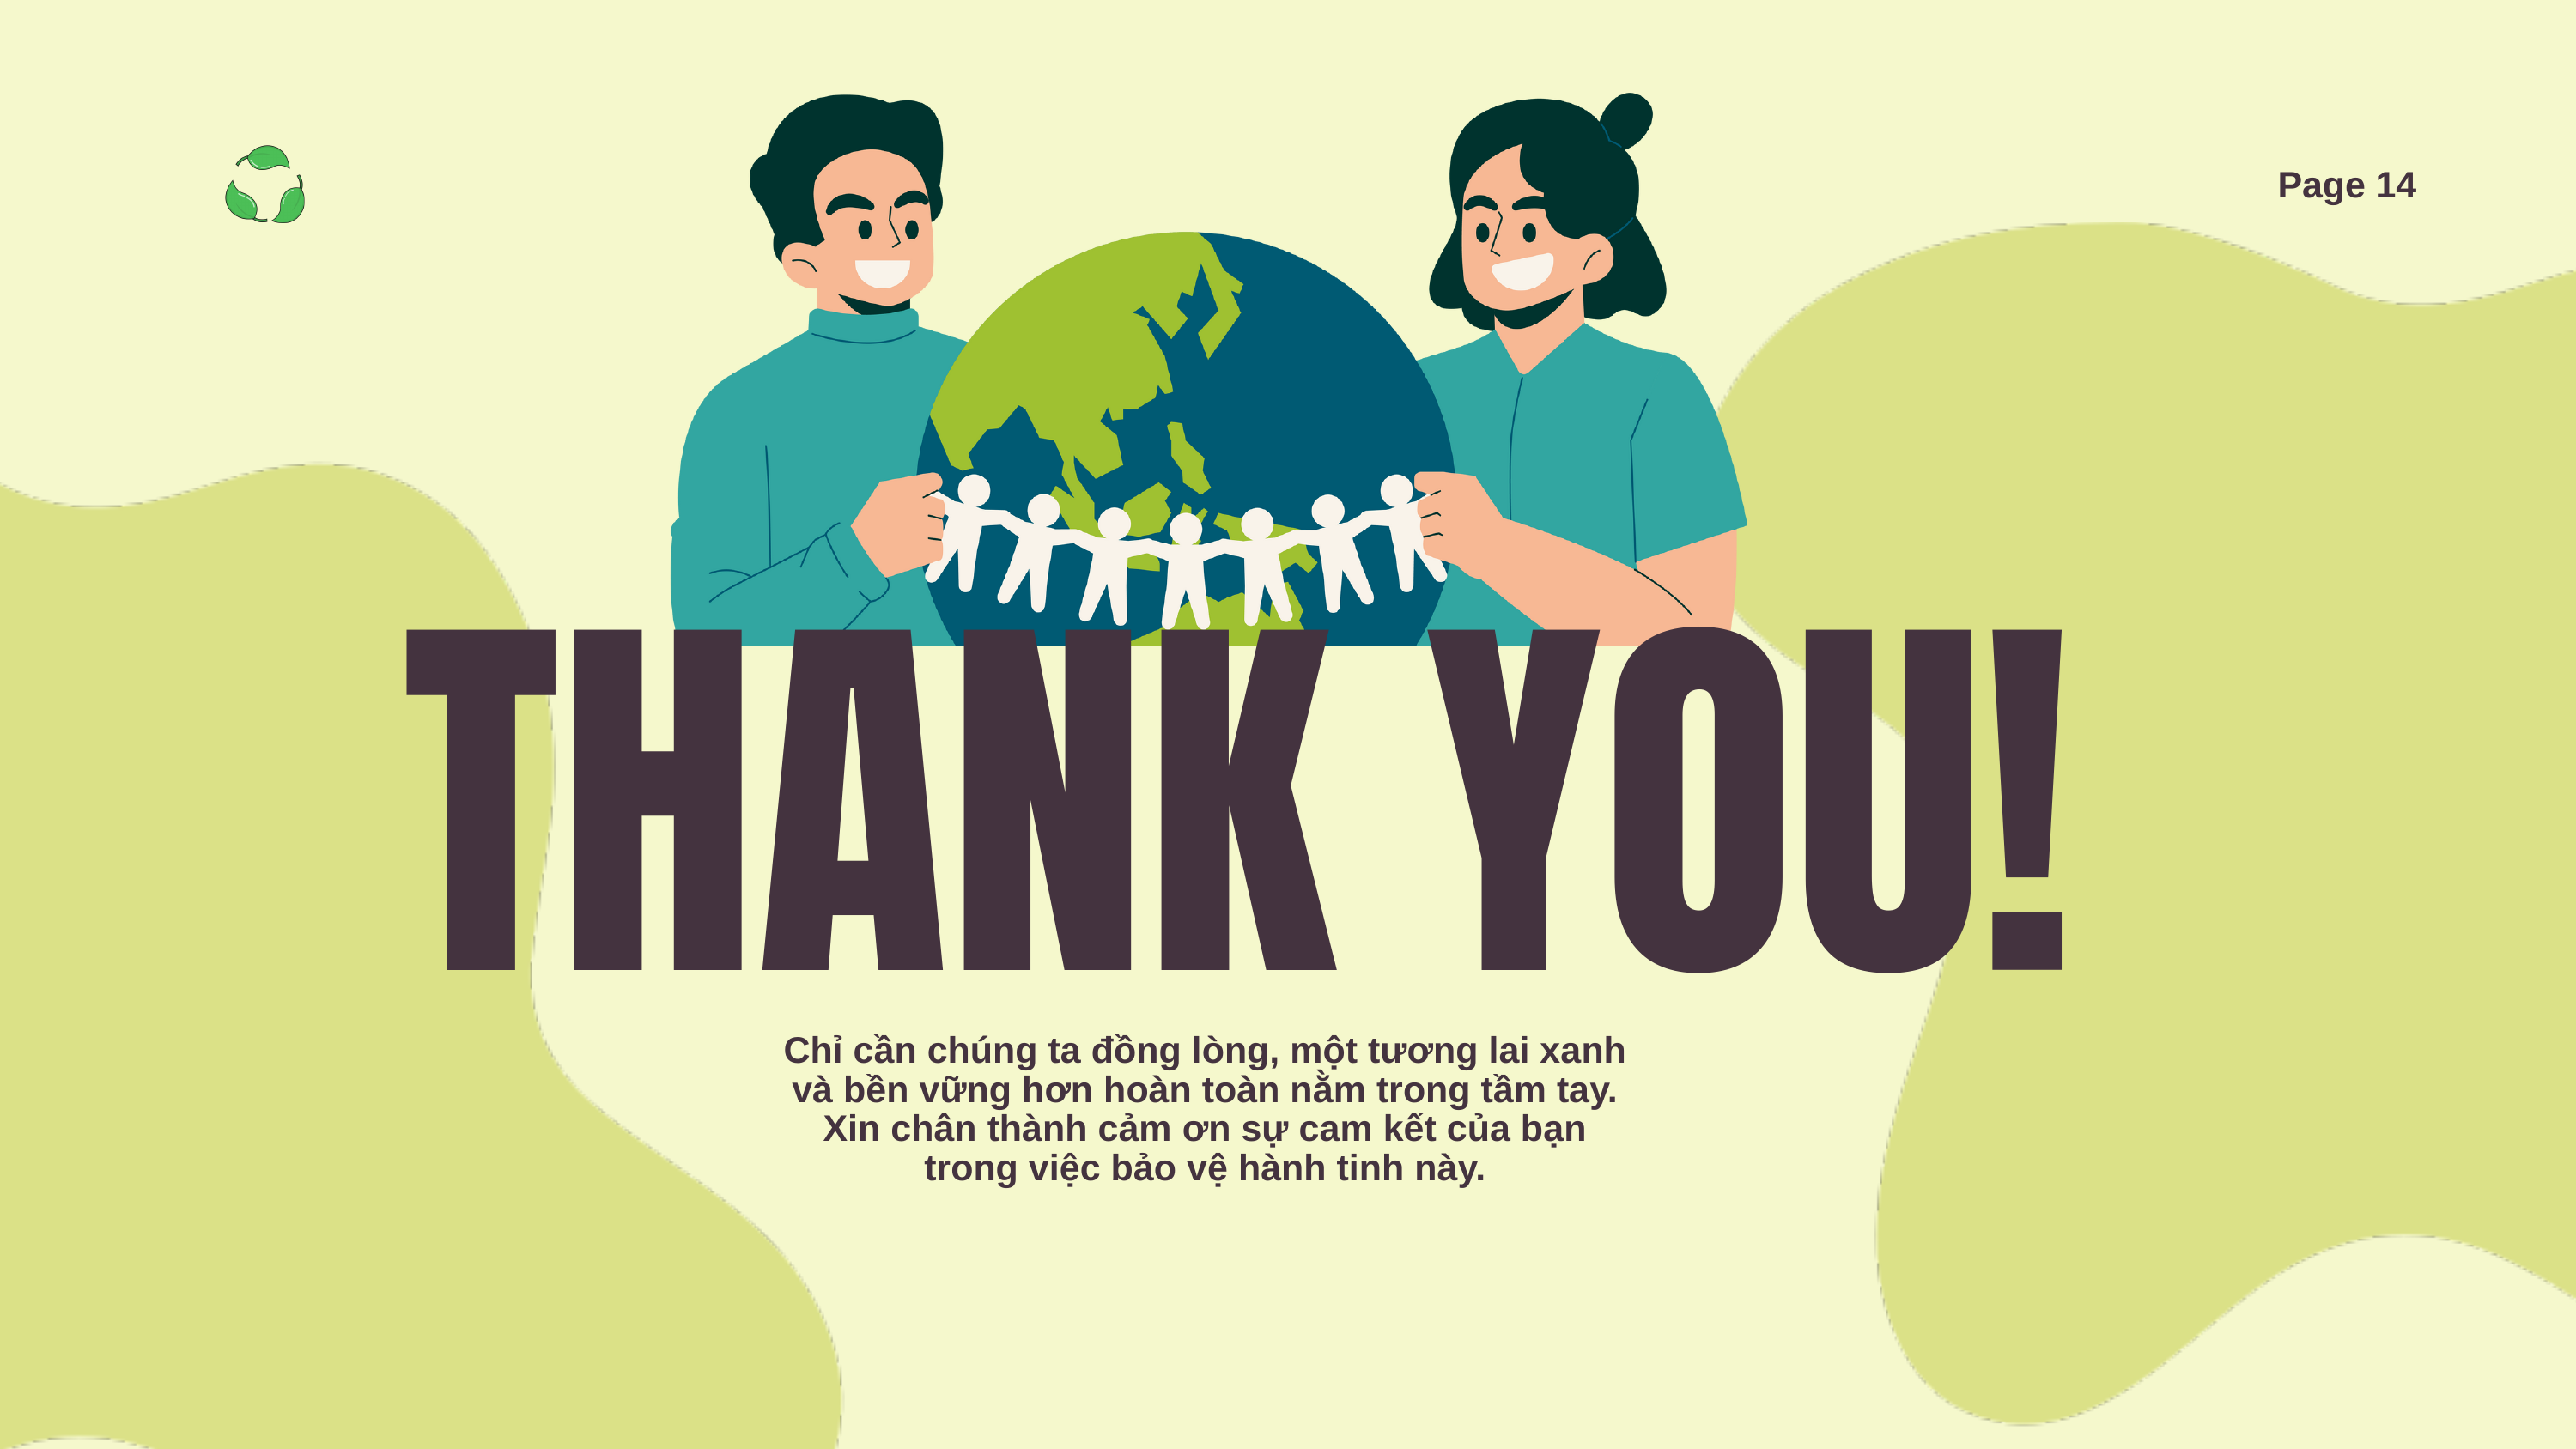

Page 14

THANK YOU!
Chỉ cần chúng ta đồng lòng, một tương lai xanh và bền vững hơn hoàn toàn nằm trong tầm tay. Xin chân thành cảm ơn sự cam kết của bạn trong việc bảo vệ hành tinh này.